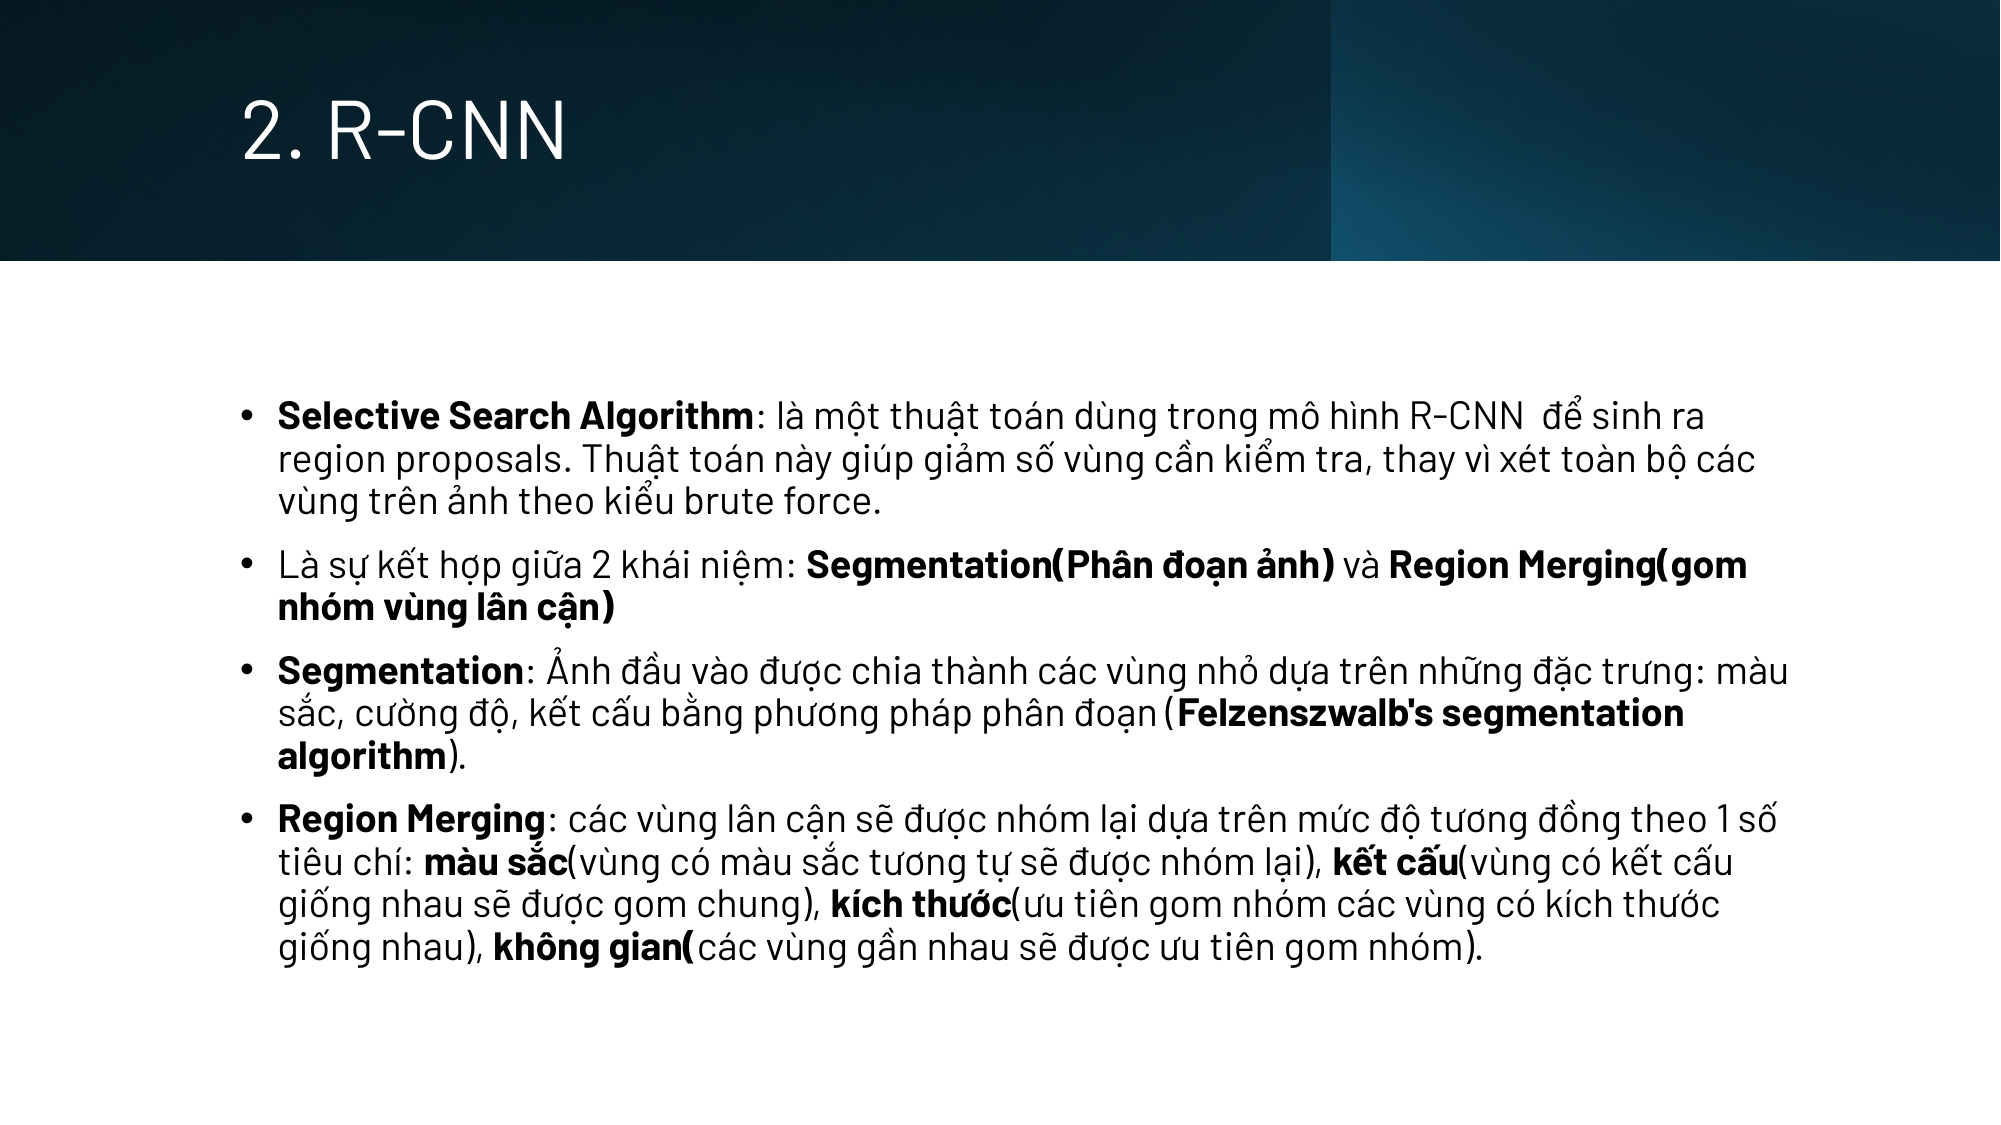

# 2. R-CNN
Selective Search Algorithm: là một thuật toán dùng trong mô hình R-CNN  để sinh ra region proposals. Thuật toán này giúp giảm số vùng cần kiểm tra, thay vì xét toàn bộ các vùng trên ảnh theo kiểu brute force.
Là sự kết hợp giữa 2 khái niệm: Segmentation(Phân đoạn ảnh) và Region Merging(gom nhóm vùng lân cận)
Segmentation: Ảnh đầu vào được chia thành các vùng nhỏ dựa trên những đặc trưng: màu sắc, cường độ, kết cấu bằng phương pháp phân đoạn (Felzenszwalb's segmentation algorithm).
Region Merging: các vùng lân cận sẽ được nhóm lại dựa trên mức độ tương đồng theo 1 số tiêu chí: màu sắc(vùng có màu sắc tương tự sẽ được nhóm lại), kết cấu(vùng có kết cấu giống nhau sẽ được gom chung), kích thước(ưu tiên gom nhóm các vùng có kích thước giống nhau), không gian(các vùng gần nhau sẽ được ưu tiên gom nhóm).